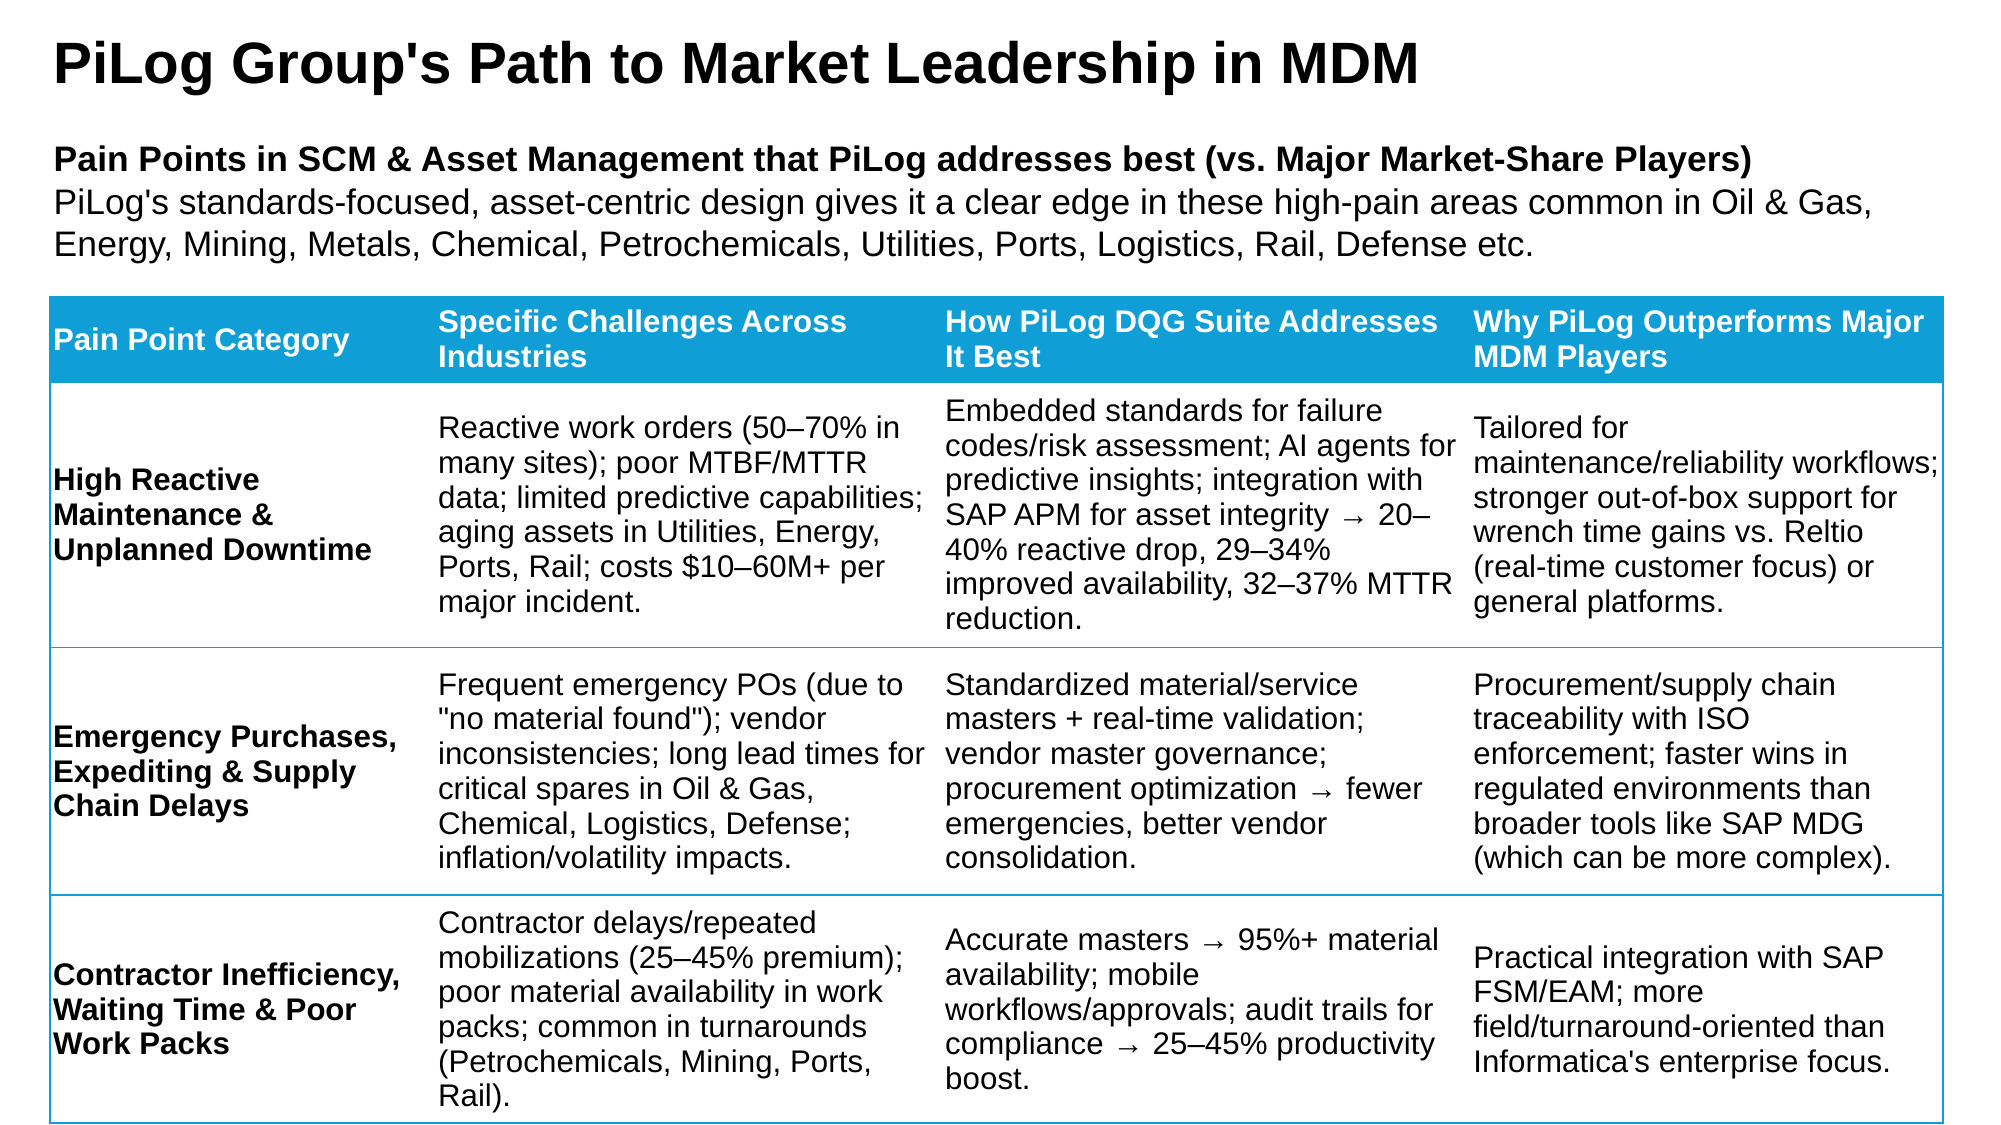

PiLog Group's Path to Market Leadership in MDM
Pain Points in SCM & Asset Management that PiLog addresses best (vs. Major Market-Share Players)
PiLog's standards-focused, asset-centric design gives it a clear edge in these high-pain areas common in Oil & Gas, Energy, Mining, Metals, Chemical, Petrochemicals, Utilities, Ports, Logistics, Rail, Defense etc.
| Pain Point Category | Specific Challenges Across Industries | How PiLog DQG Suite Addresses It Best | Why PiLog Outperforms Major MDM Players |
| --- | --- | --- | --- |
| High Reactive Maintenance & Unplanned Downtime | Reactive work orders (50–70% in many sites); poor MTBF/MTTR data; limited predictive capabilities; aging assets in Utilities, Energy, Ports, Rail; costs $10–60M+ per major incident. | Embedded standards for failure codes/risk assessment; AI agents for predictive insights; integration with SAP APM for asset integrity → 20–40% reactive drop, 29–34% improved availability, 32–37% MTTR reduction. | Tailored for maintenance/reliability workflows; stronger out-of-box support for wrench time gains vs. Reltio (real-time customer focus) or general platforms. |
| Emergency Purchases, Expediting & Supply Chain Delays | Frequent emergency POs (due to "no material found"); vendor inconsistencies; long lead times for critical spares in Oil & Gas, Chemical, Logistics, Defense; inflation/volatility impacts. | Standardized material/service masters + real-time validation; vendor master governance; procurement optimization → fewer emergencies, better vendor consolidation. | Procurement/supply chain traceability with ISO enforcement; faster wins in regulated environments than broader tools like SAP MDG (which can be more complex). |
| Contractor Inefficiency, Waiting Time & Poor Work Packs | Contractor delays/repeated mobilizations (25–45% premium); poor material availability in work packs; common in turnarounds (Petrochemicals, Mining, Ports, Rail). | Accurate masters → 95%+ material availability; mobile workflows/approvals; audit trails for compliance → 25–45% productivity boost. | Practical integration with SAP FSM/EAM; more field/turnaround-oriented than Informatica's enterprise focus. |